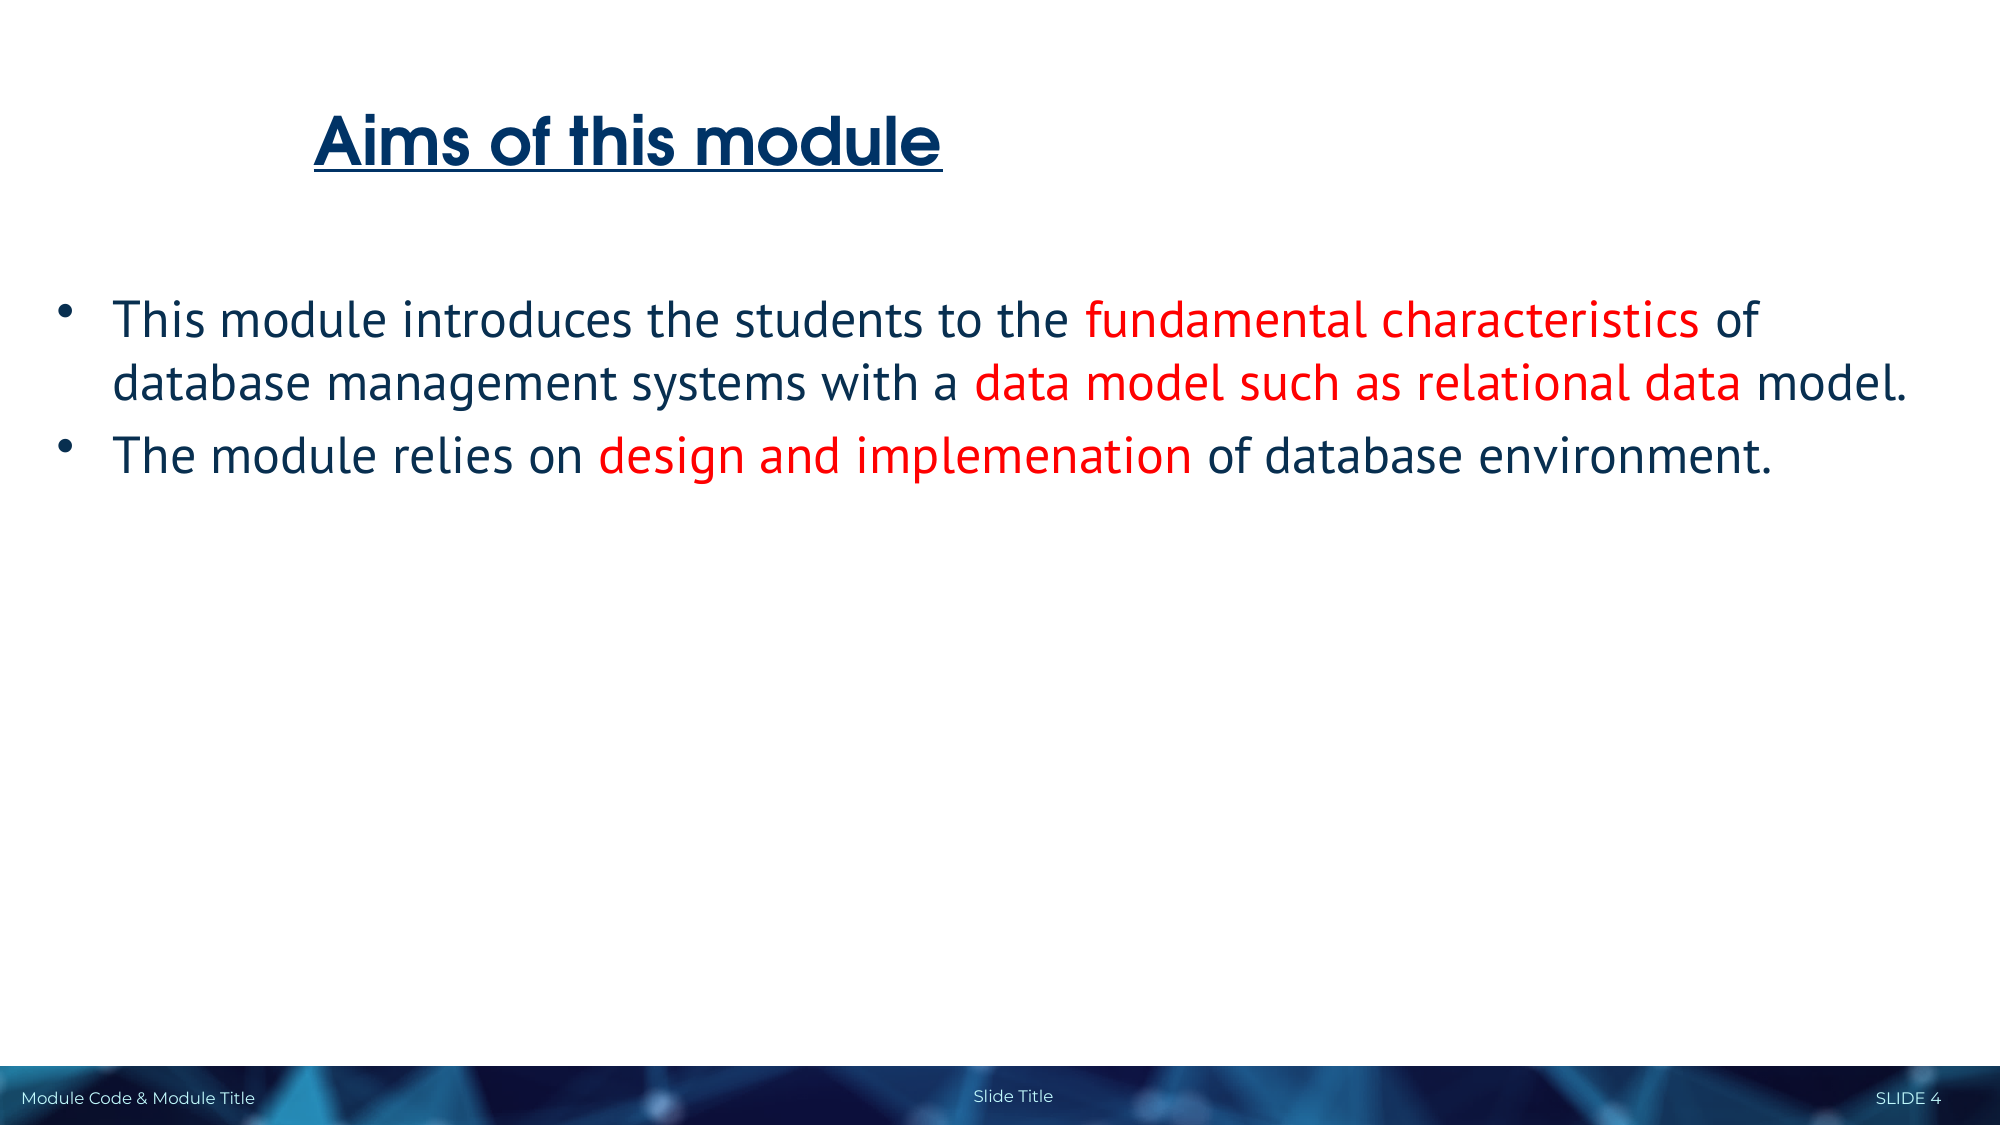

# Aims of this module
This module introduces the students to the fundamental characteristics of database management systems with a data model such as relational data model.
The module relies on design and implemenation of database environment.